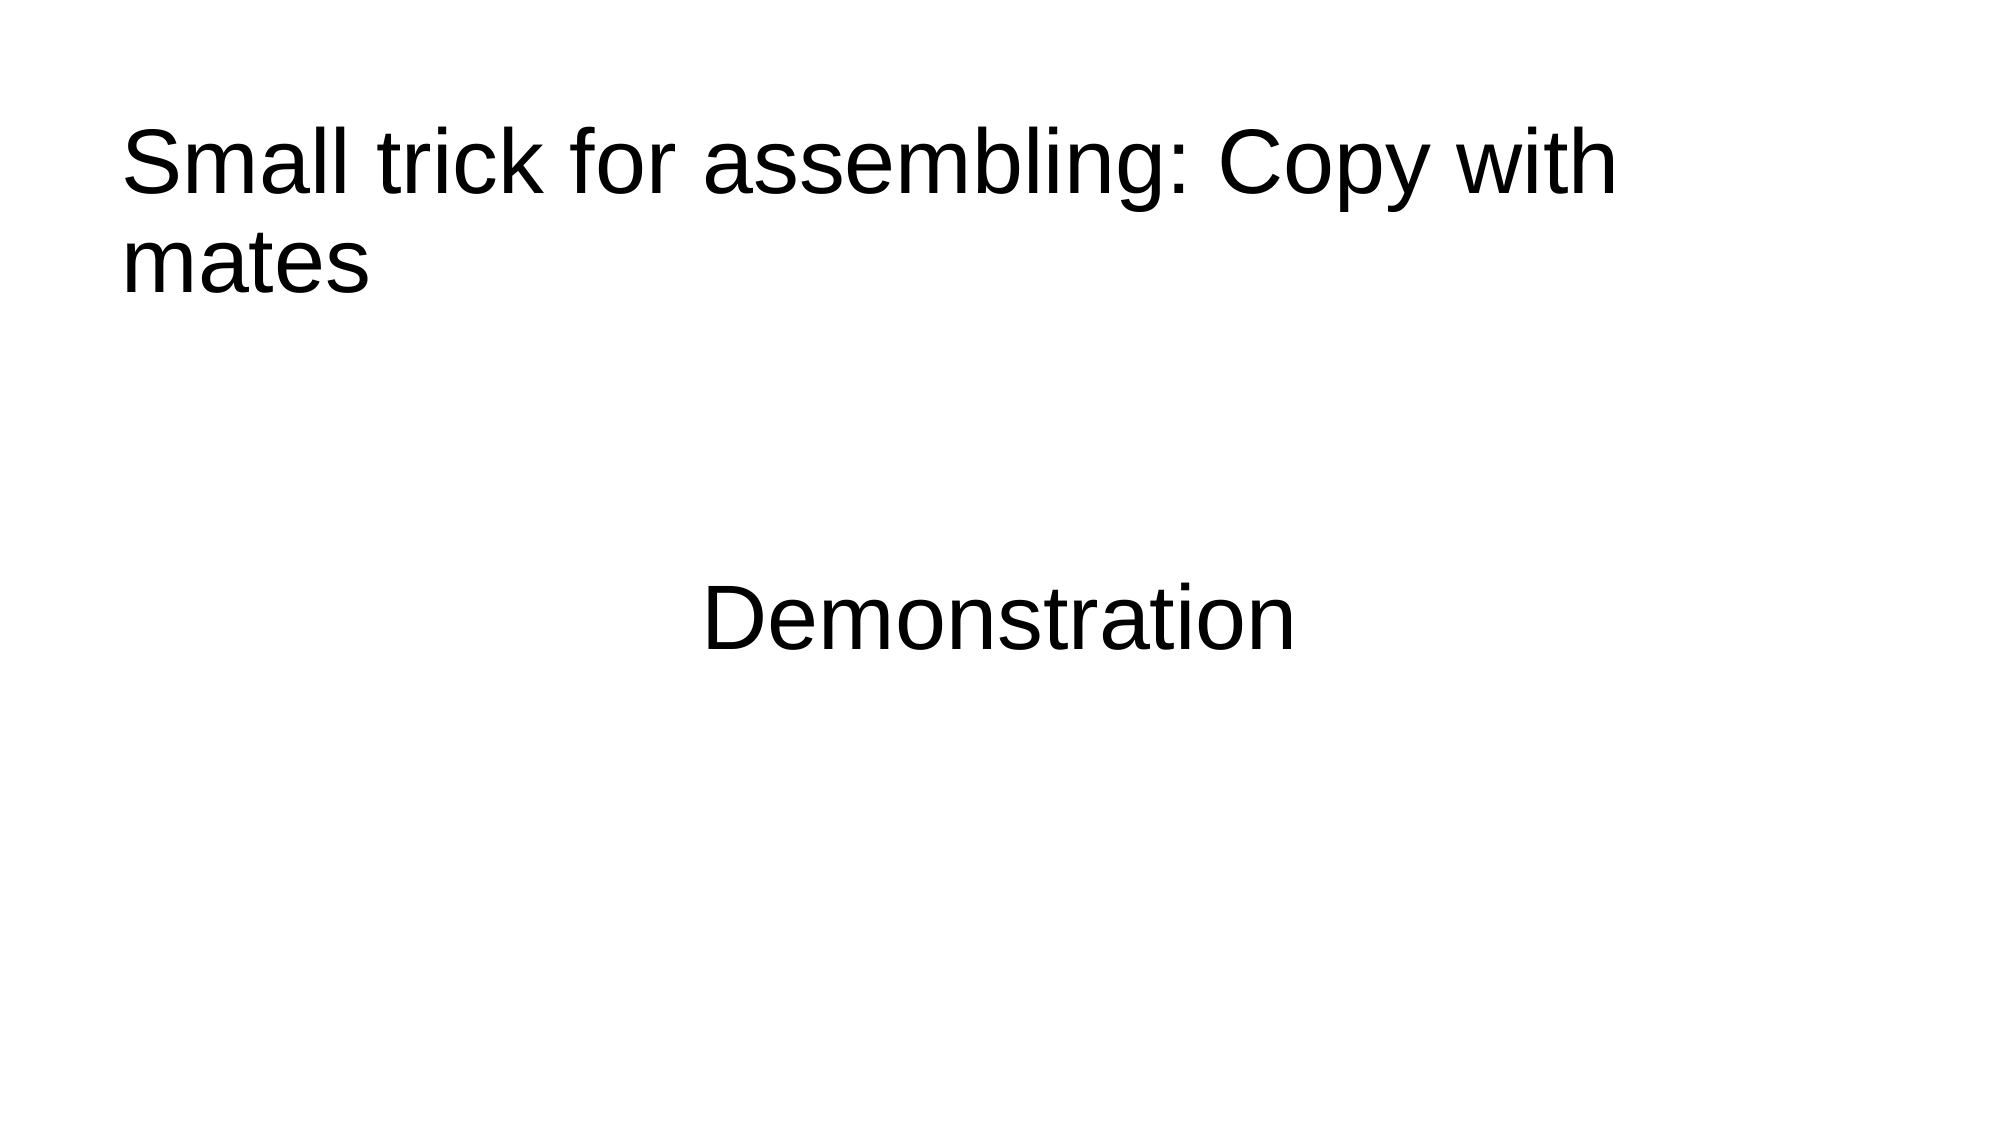

# Small trick for assembling: Copy with mates
Demonstration